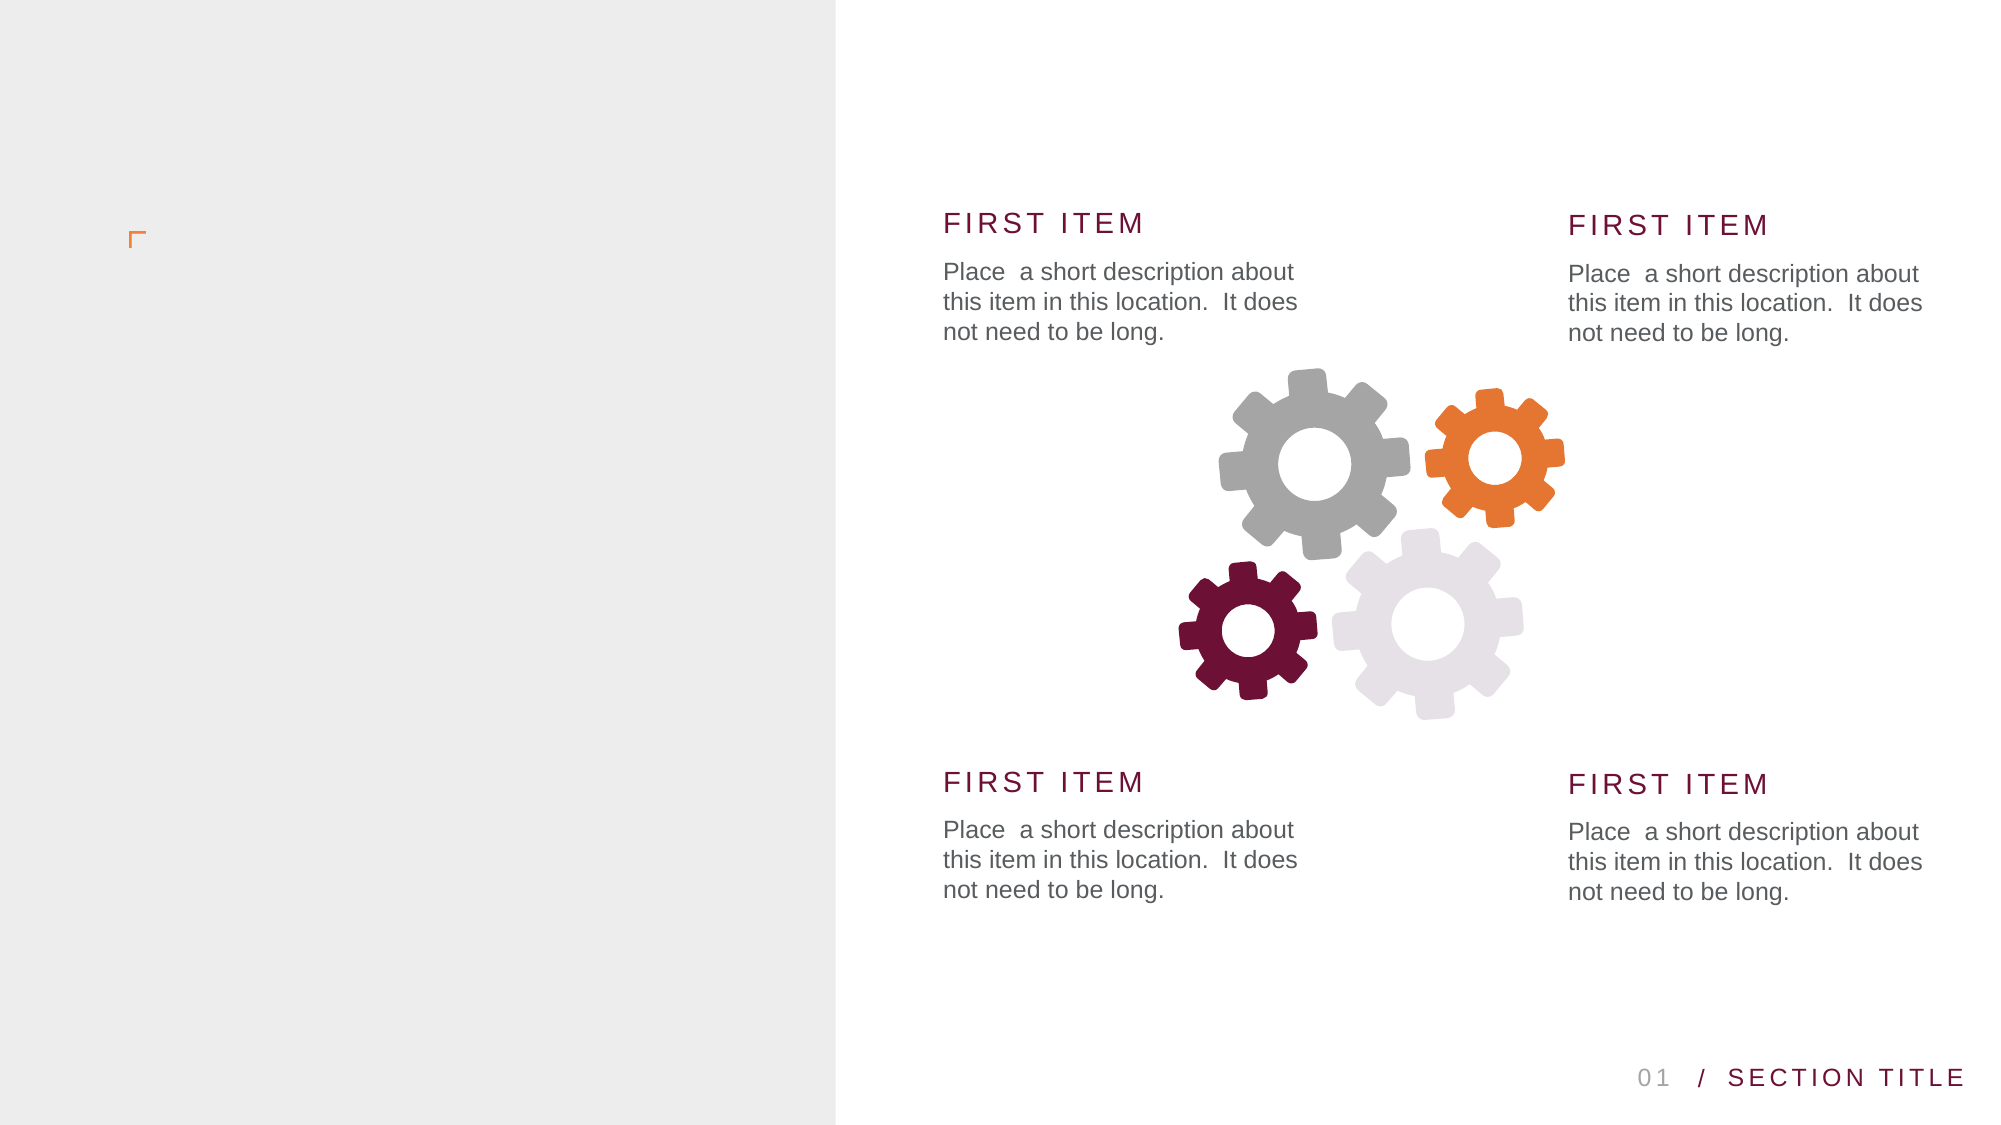

FIRST ITEM
FIRST ITEM
Place  a short description about this item in this location.  It does not need to be long.

Place  a short description about this item in this location.  It does not need to be long.

FIRST ITEM
FIRST ITEM
Place  a short description about this item in this location.  It does not need to be long.
Place  a short description about this item in this location.  It does not need to be long.
01
SECTION TITLE
/